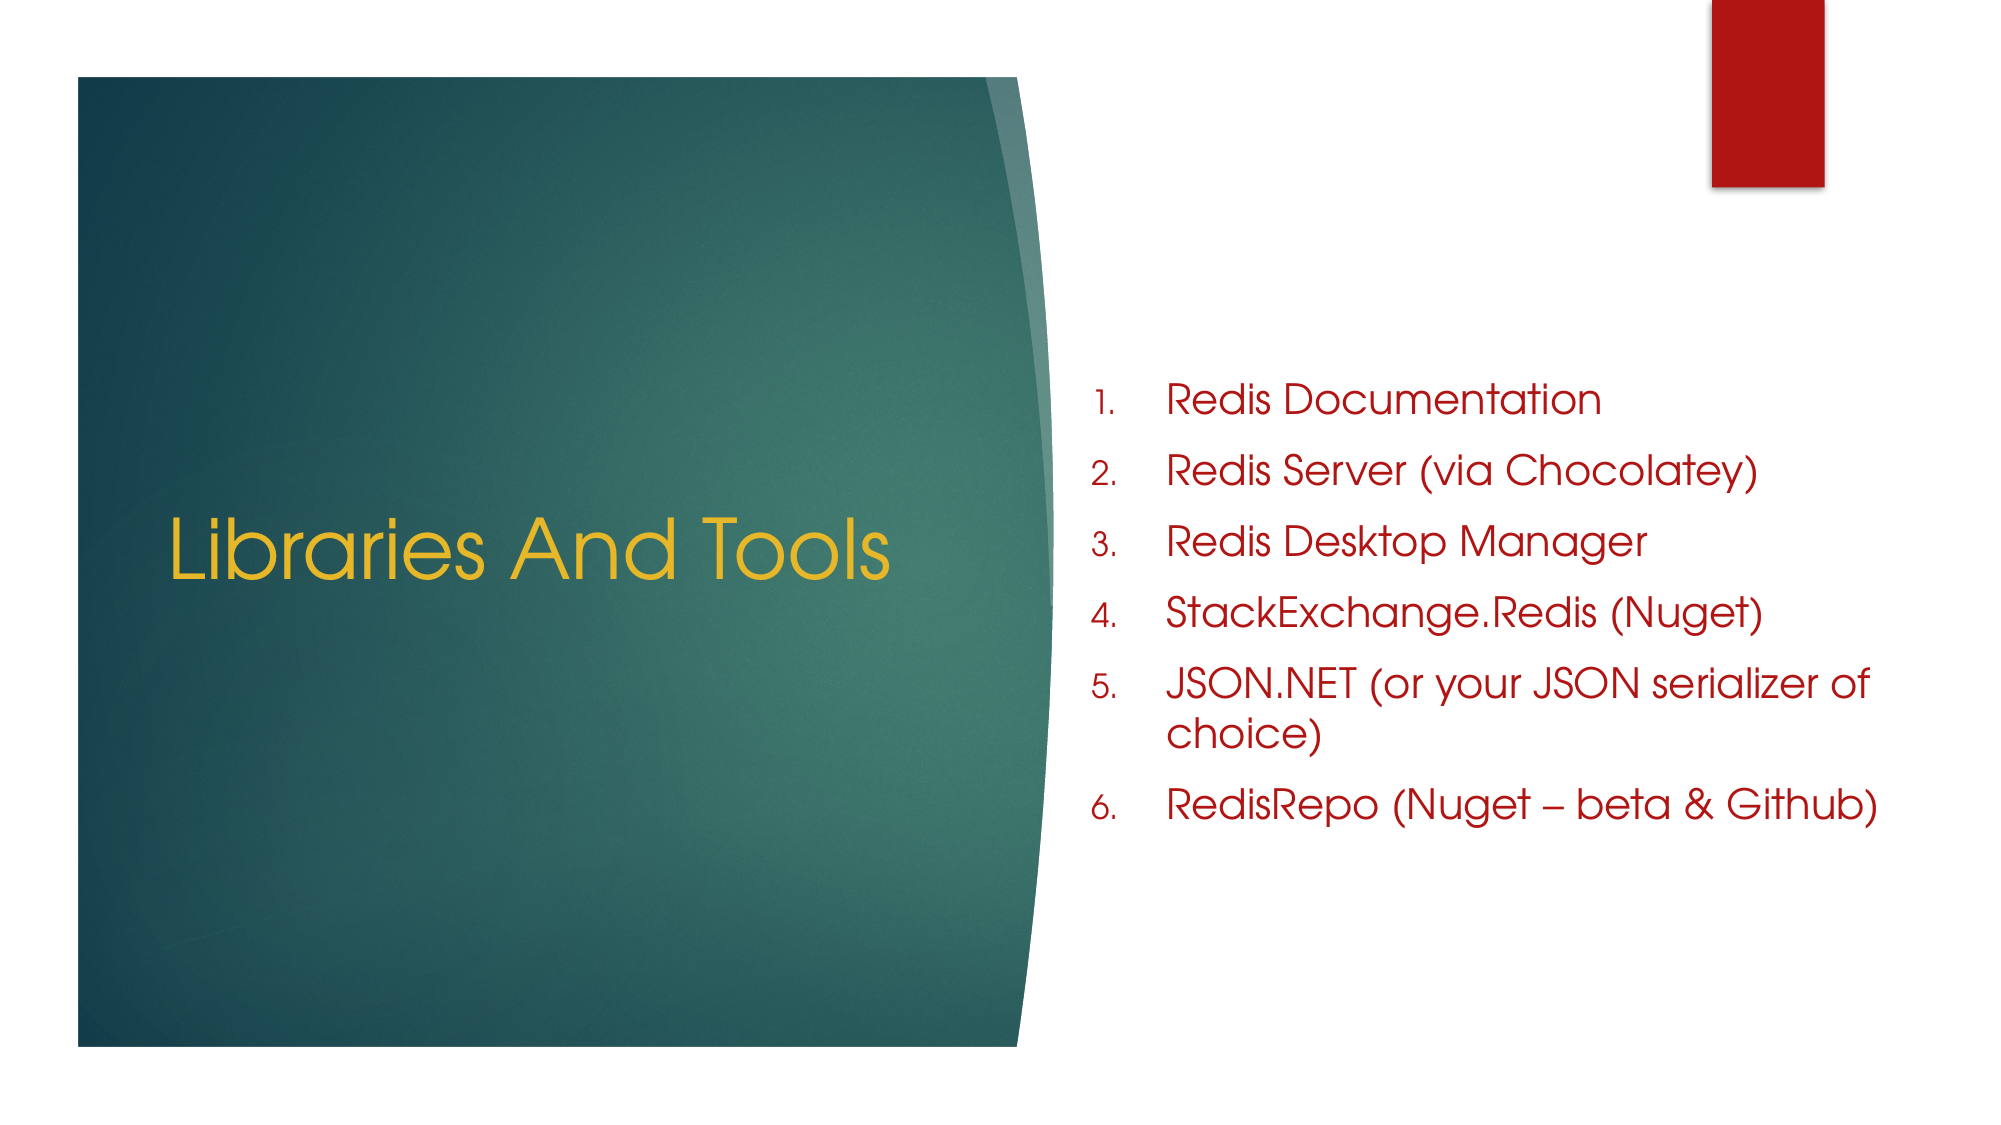

Redis Documentation
Redis Server (via Chocolatey)
Redis Desktop Manager
StackExchange.Redis (Nuget)
JSON.NET (or your JSON serializer of choice)
RedisRepo (Nuget – beta & Github)
# Libraries And Tools